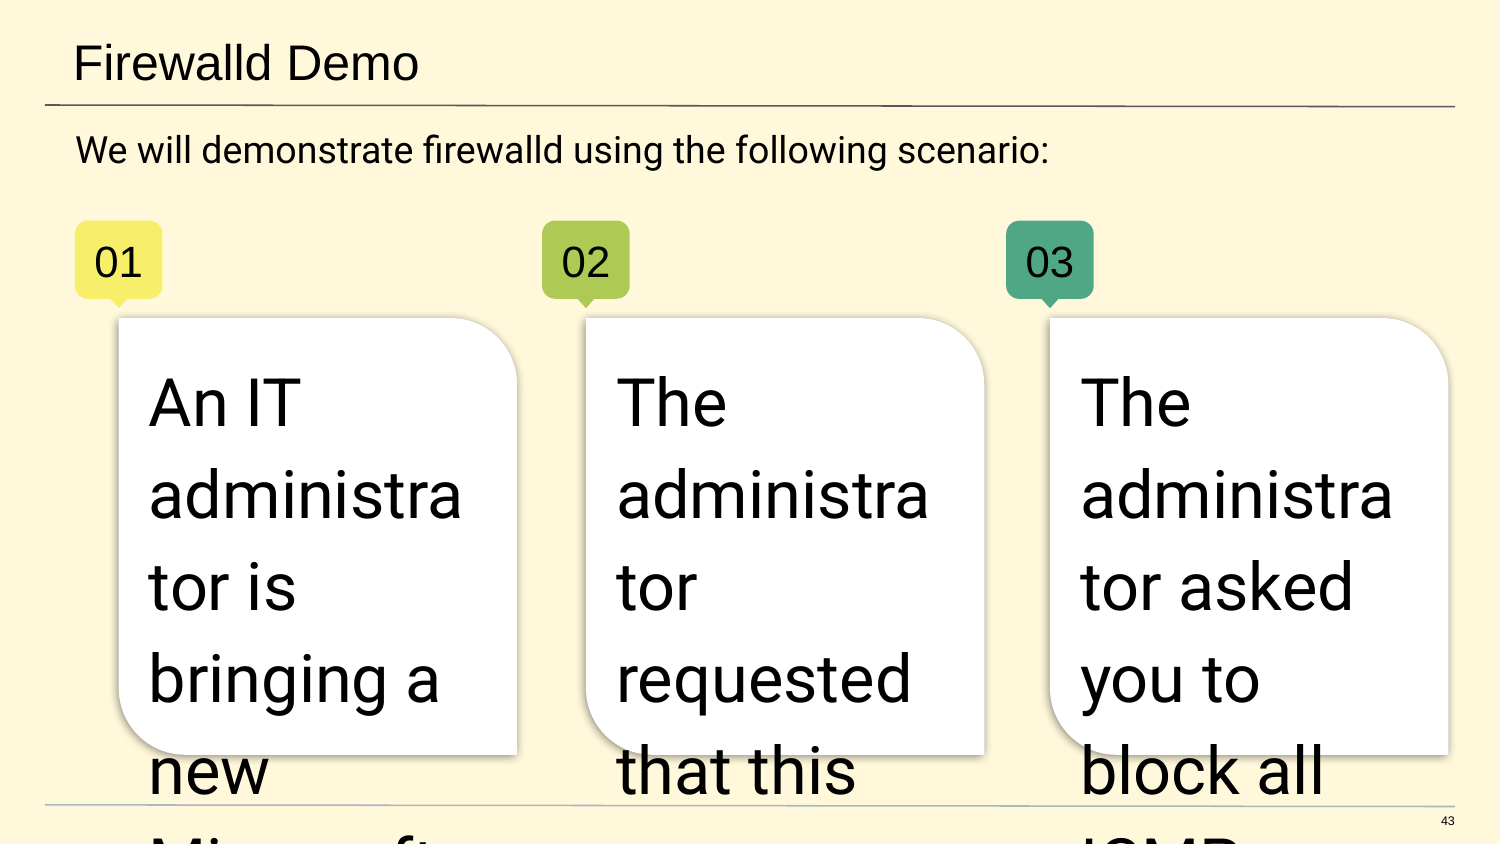

# Firewalld Demo
We will demonstrate firewalld using the following scenario:
An IT administrator is bringing a new Microsoft Active Directory server online. It will serve several new hosts on the third floor at the main office, which is serviced by eth1 on the firewall.
The administrator requested that this new network not be able to transmit or receive data from the Fifth Street office location, which uses an IP address of 10.10.0.10.

The administrator asked you to block all ICMP pings on that same interface as an extra level of protection.
43